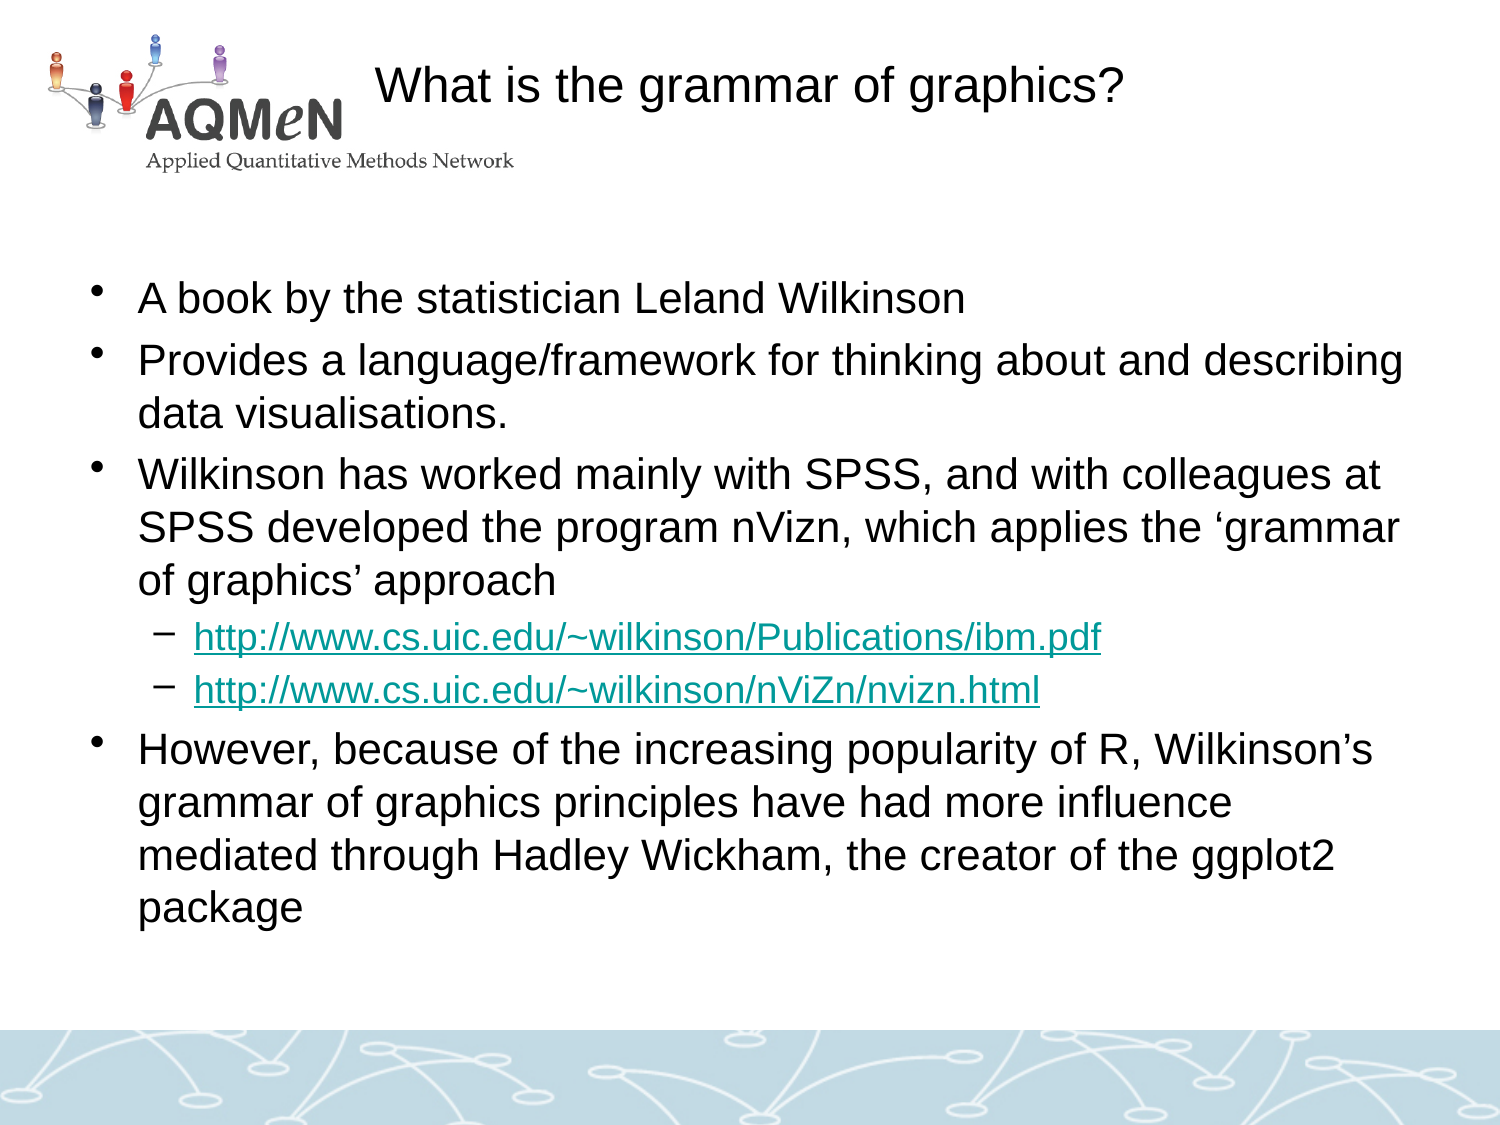

# What is the grammar of graphics?
A book by the statistician Leland Wilkinson
Provides a language/framework for thinking about and describing data visualisations.
Wilkinson has worked mainly with SPSS, and with colleagues at SPSS developed the program nVizn, which applies the ‘grammar of graphics’ approach
http://www.cs.uic.edu/~wilkinson/Publications/ibm.pdf
http://www.cs.uic.edu/~wilkinson/nViZn/nvizn.html
However, because of the increasing popularity of R, Wilkinson’s grammar of graphics principles have had more influence mediated through Hadley Wickham, the creator of the ggplot2 package